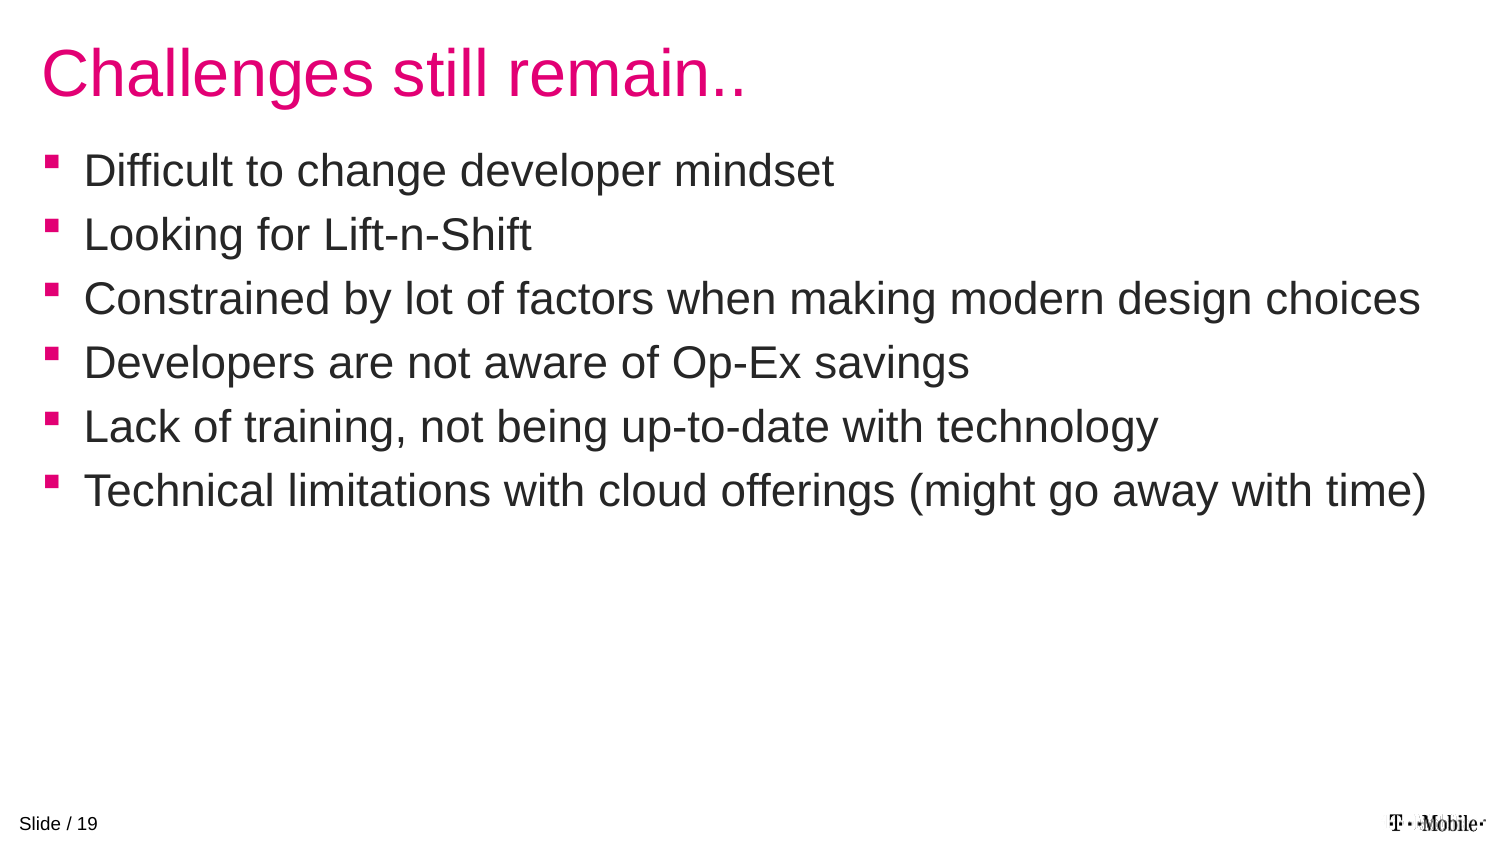

# Challenges still remain..
Difficult to change developer mindset
Looking for Lift-n-Shift
Constrained by lot of factors when making modern design choices
Developers are not aware of Op-Ex savings
Lack of training, not being up-to-date with technology
Technical limitations with cloud offerings (might go away with time)